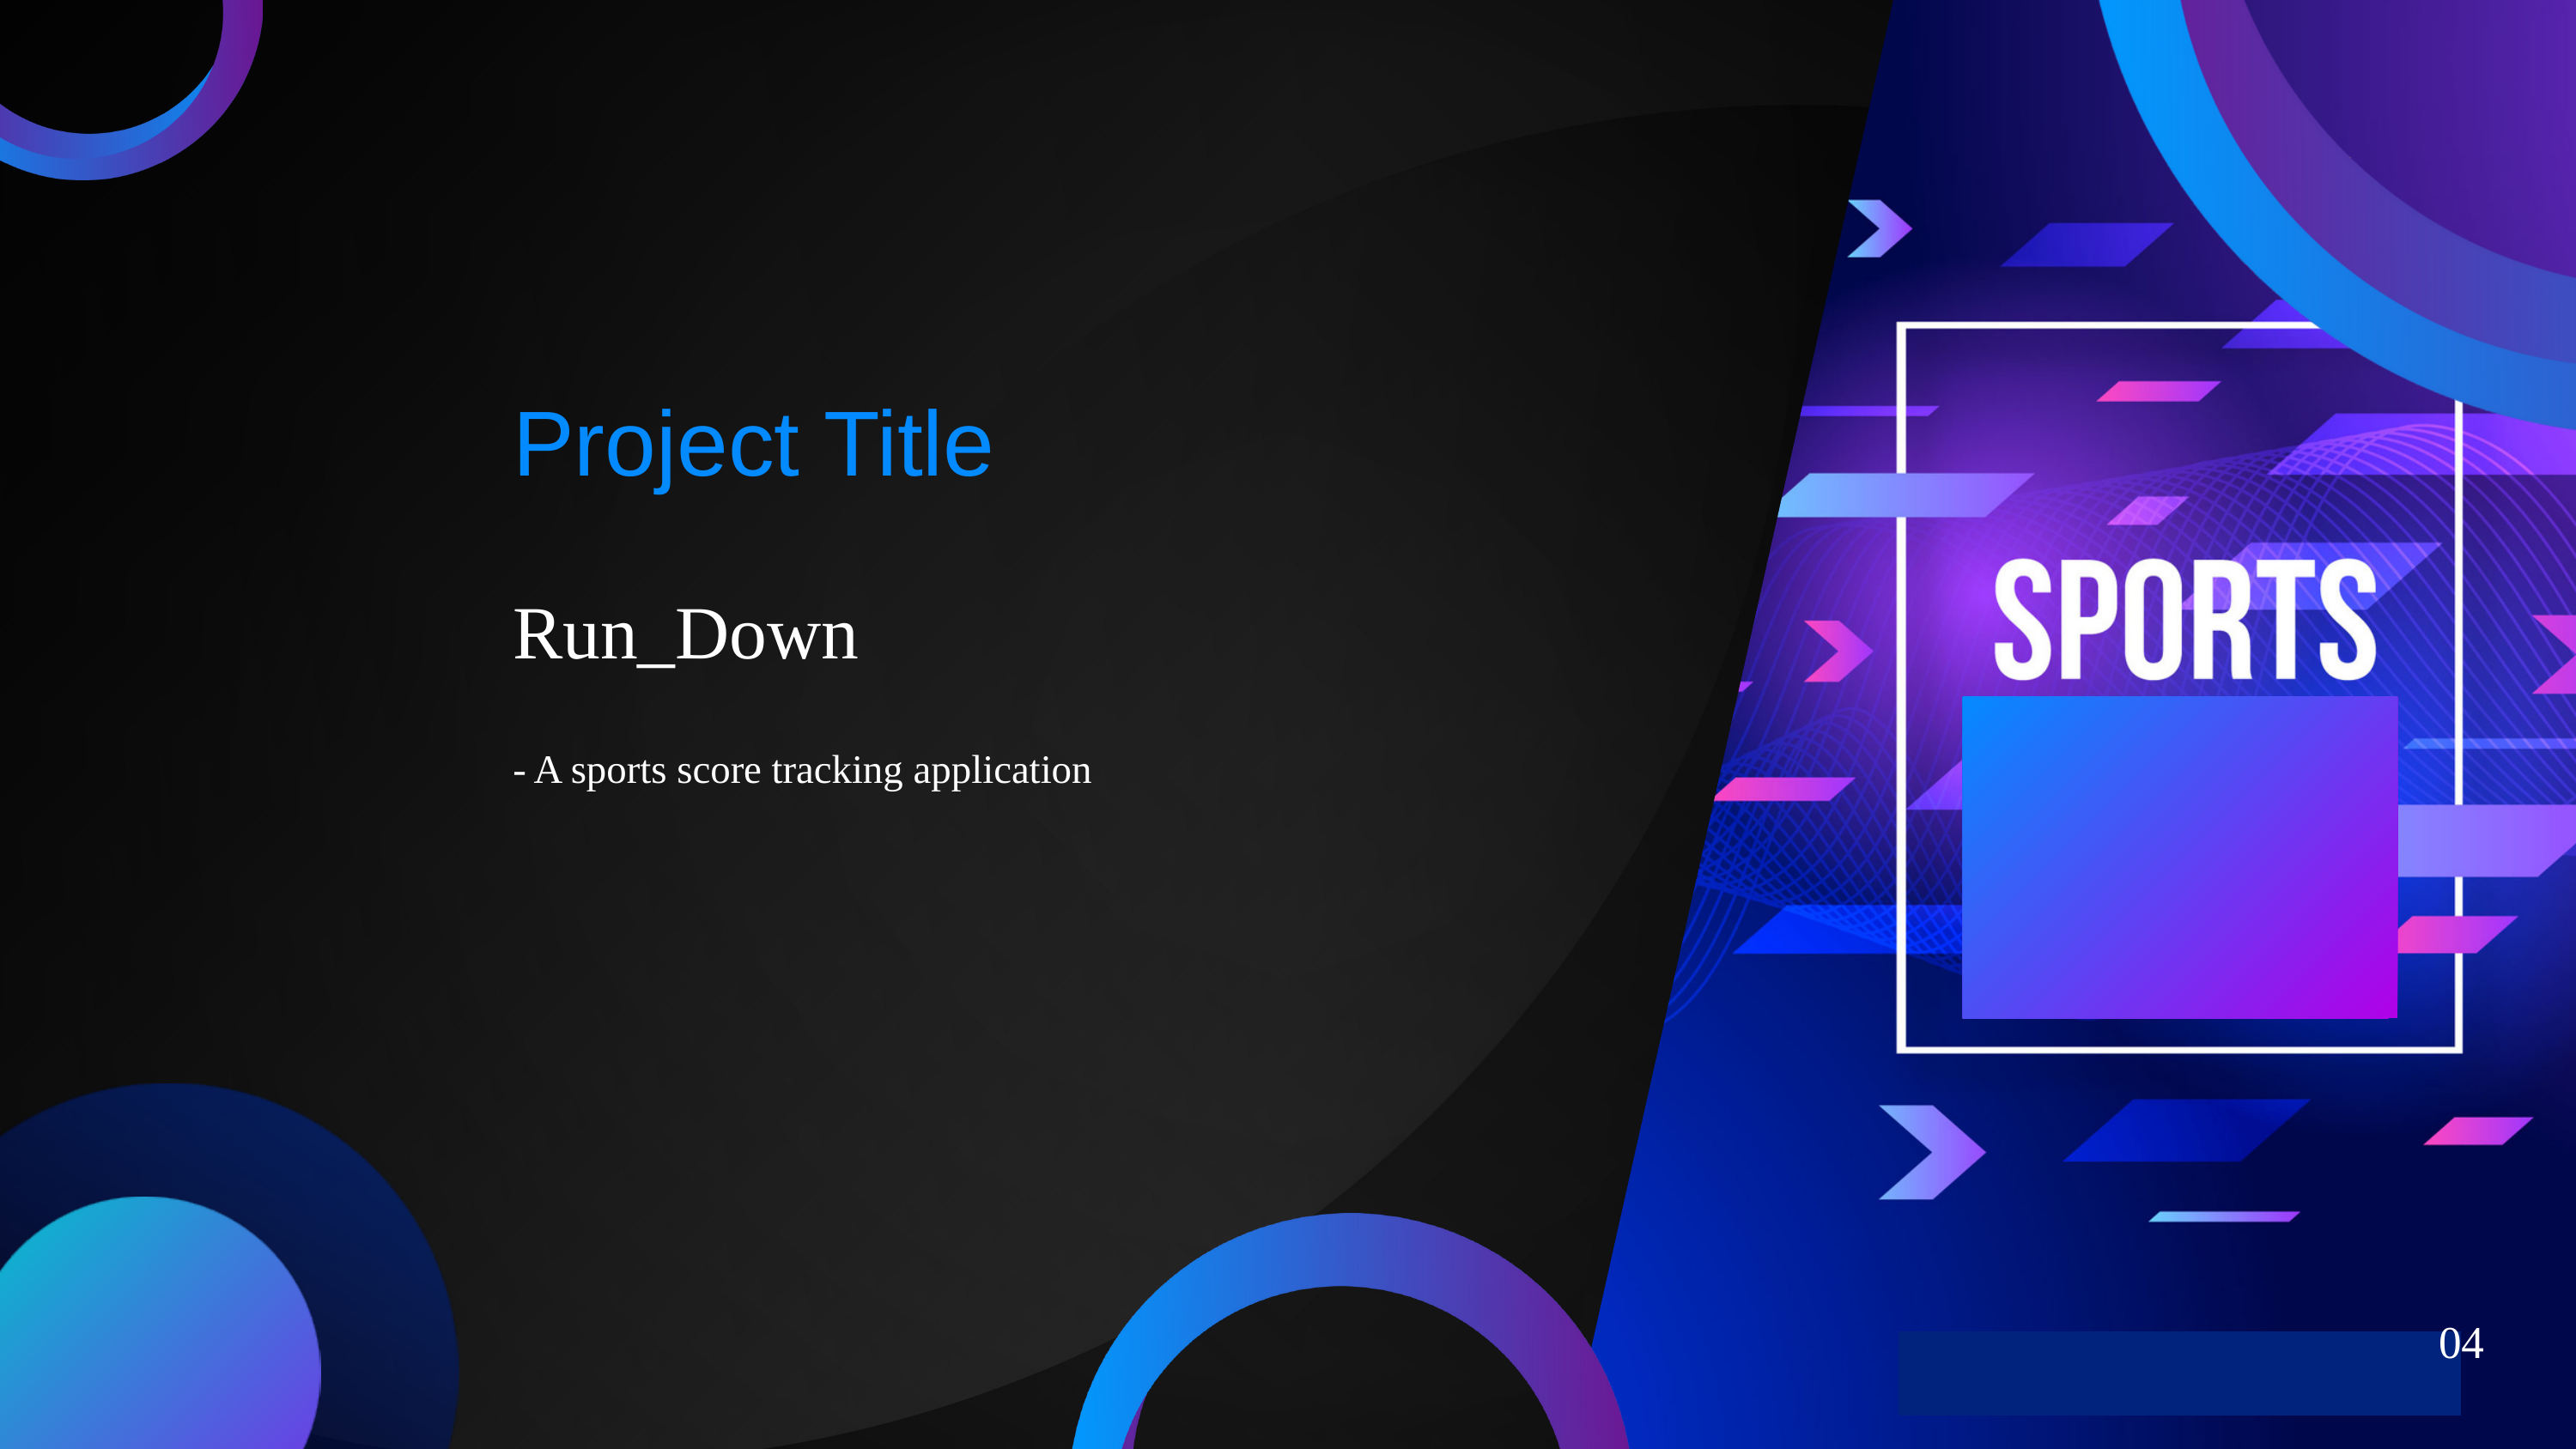

Project Title
Run_Down

- A sports score tracking application

04